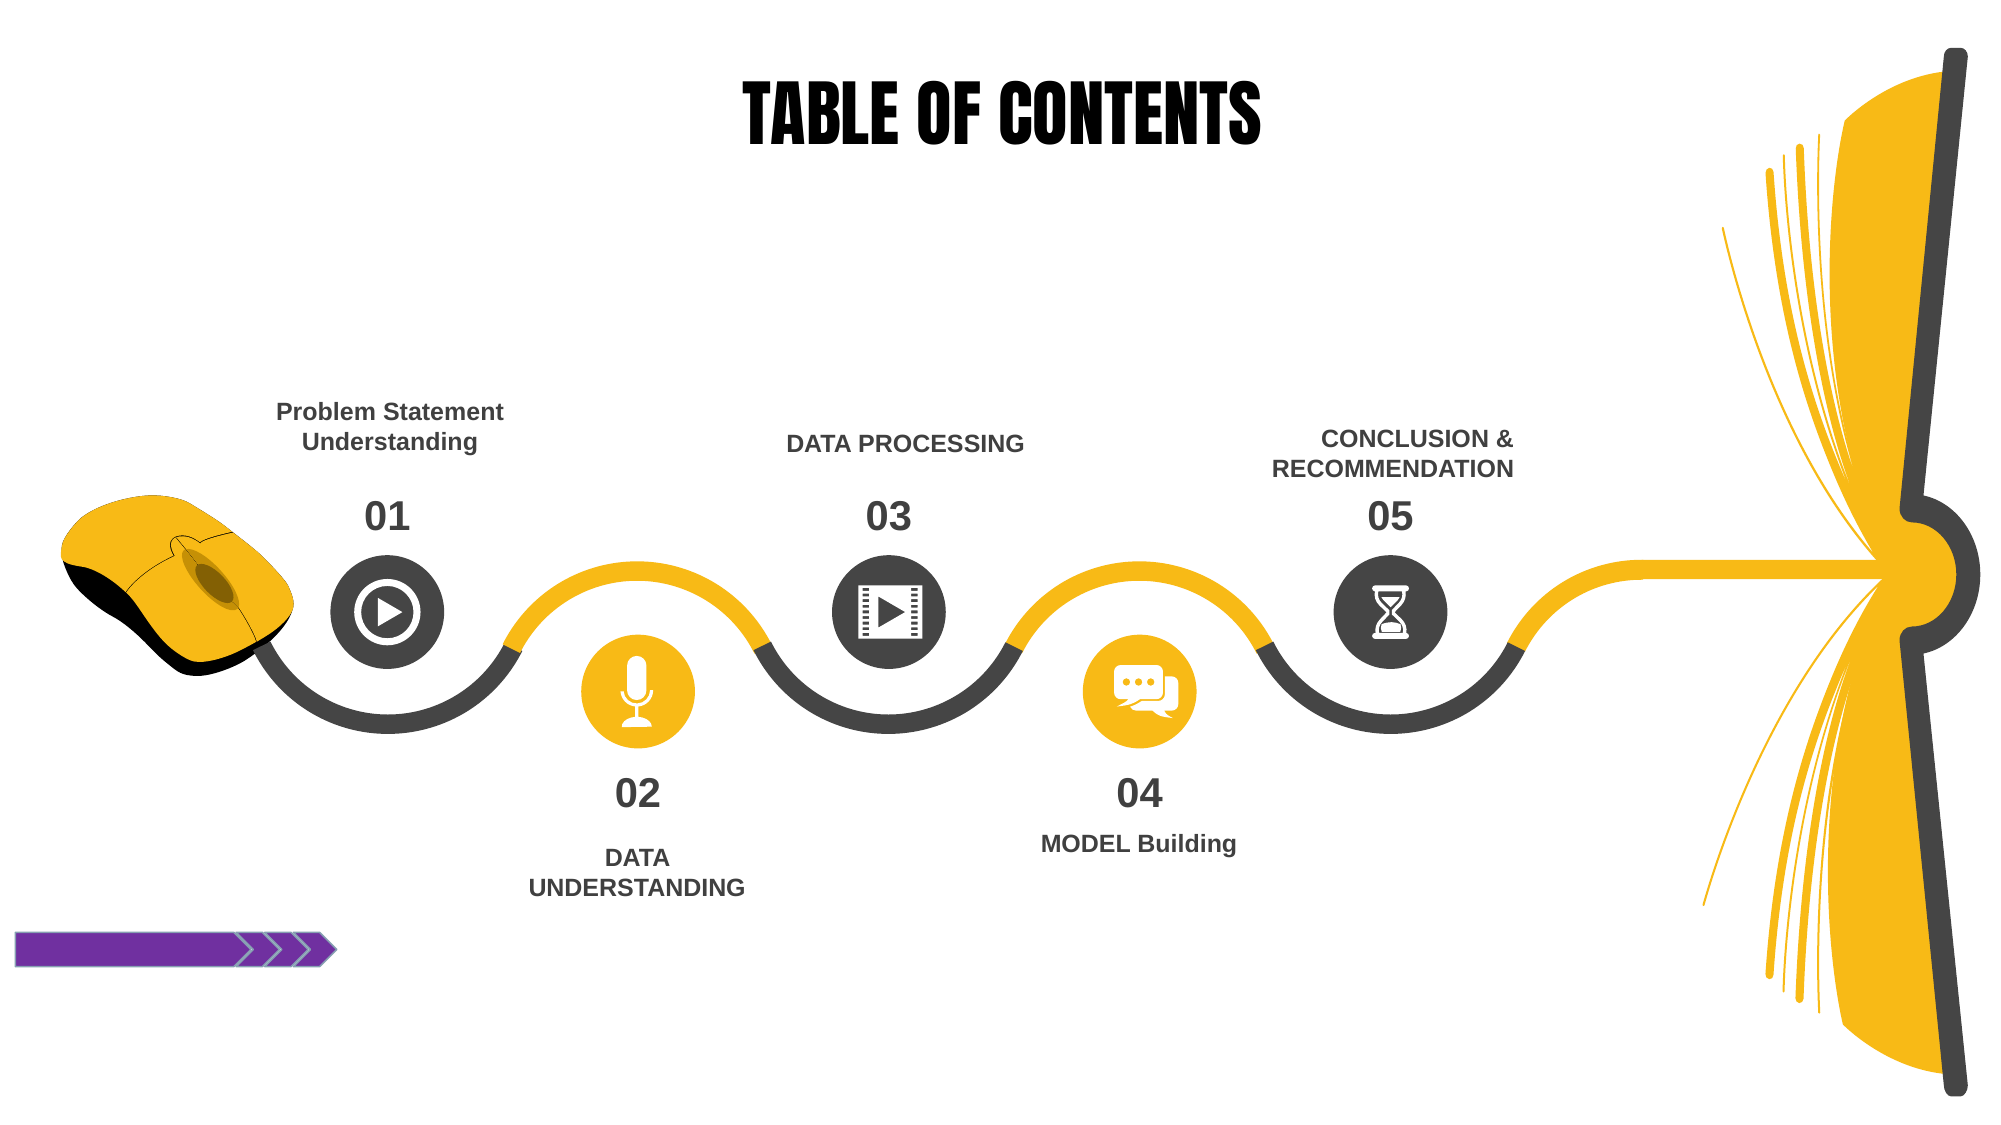

TABLE OF CONTENTS
Problem Statement Understanding
CONCLUSION & RECOMMENDATION
DATA PROCESSING

01
03
05

02
04
MODEL Building
DATA UNDERSTANDING